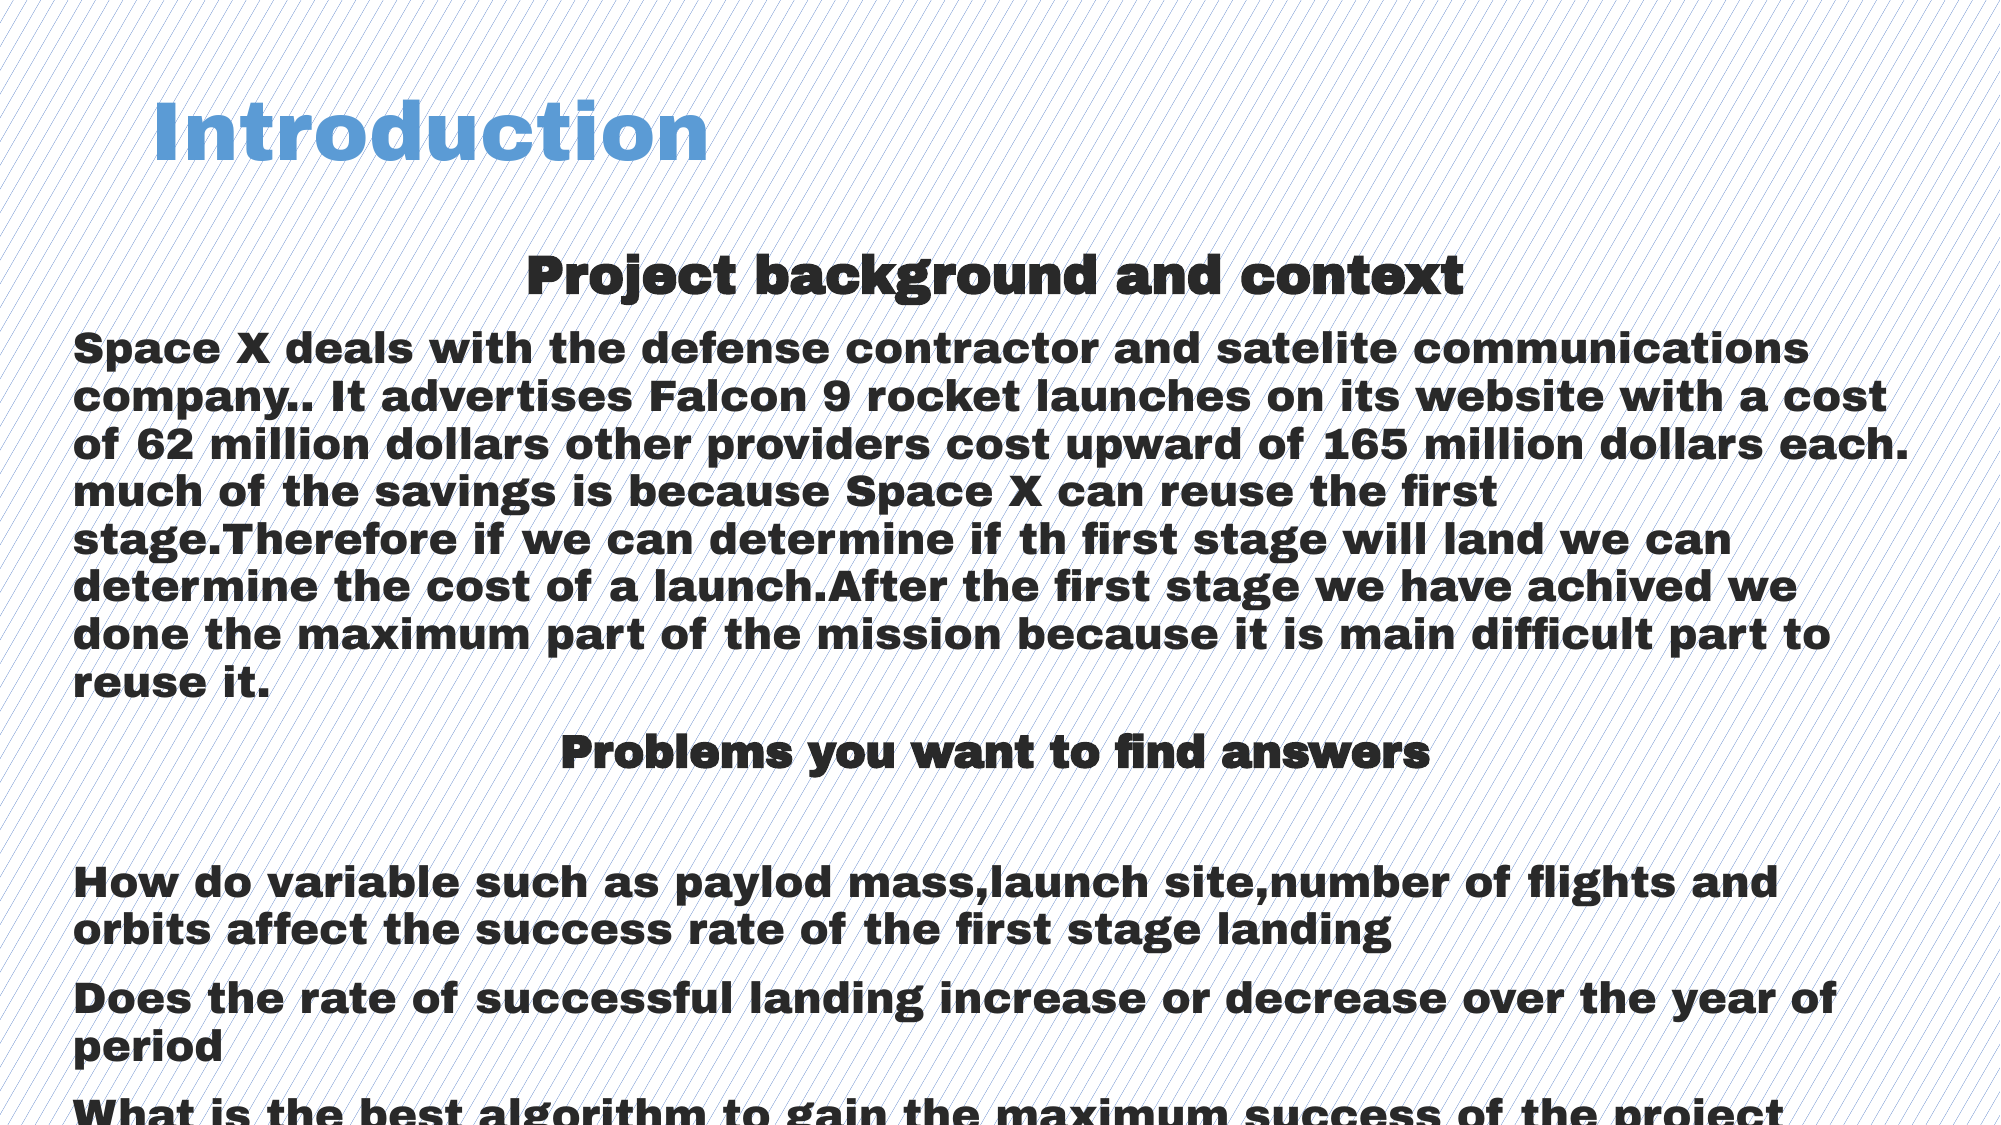

Introduction
Project background and context
Space X deals with the defense contractor and satelite communications company.. It advertises Falcon 9 rocket launches on its website with a cost of 62 million dollars other providers cost upward of 165 million dollars each. much of the savings is because Space X can reuse the first   stage.Therefore if we can determine if th first stage will land we can determine the cost of a launch.After the first stage we have achived we done the maximum part of the mission because it is main difficult part to reuse it.
Problems you want to find answers

How do variable such as paylod mass,launch site,number of flights and orbits affect the success rate of the first stage landing
Does the rate of successful landing increase or decrease over the year of period
What is the best algorithm to gain the maximum success of the project
4